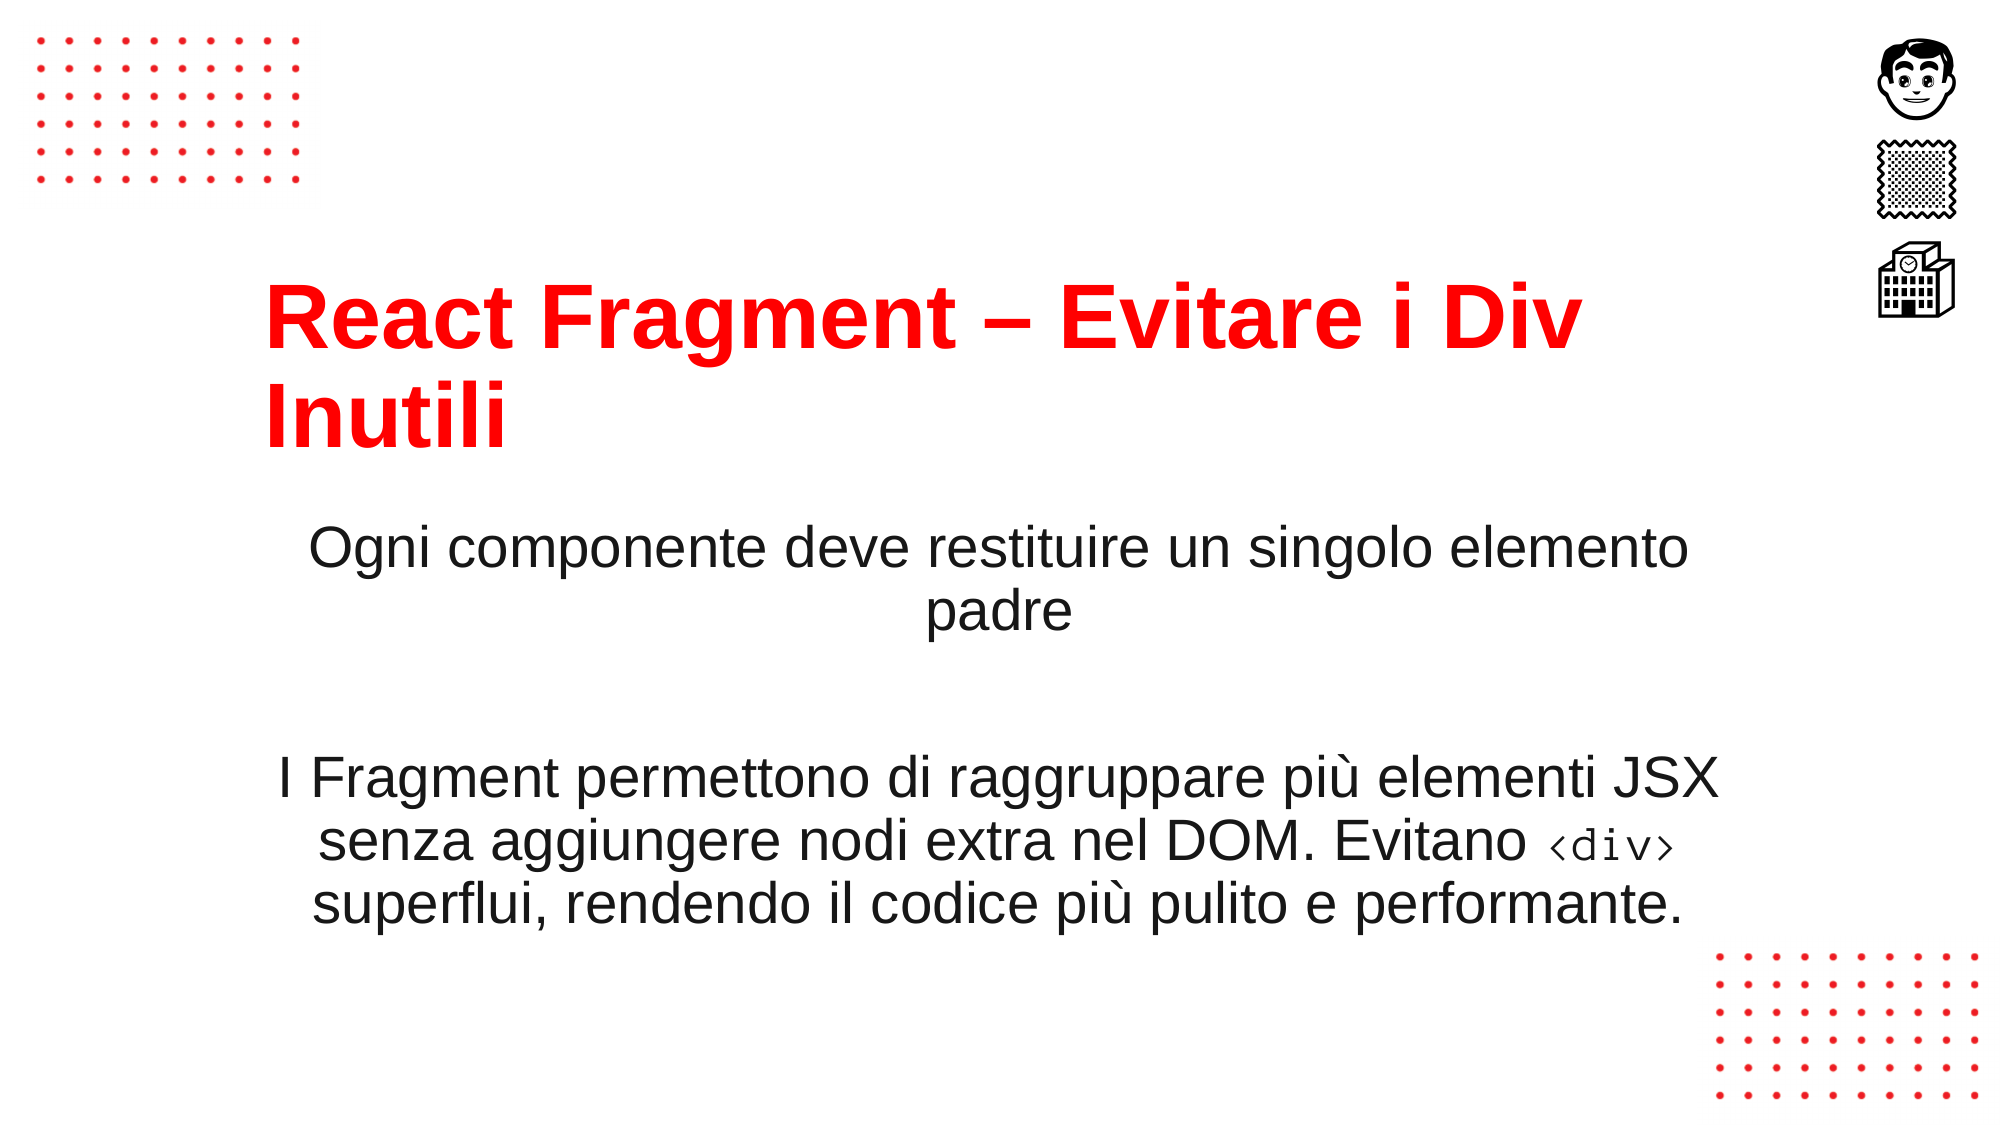

👨🏼‍🏫
# React Fragment – Evitare i Div Inutili
Ogni componente deve restituire un singolo elemento padre

I Fragment permettono di raggruppare più elementi JSX senza aggiungere nodi extra nel DOM. Evitano <div> superflui, rendendo il codice più pulito e performante.